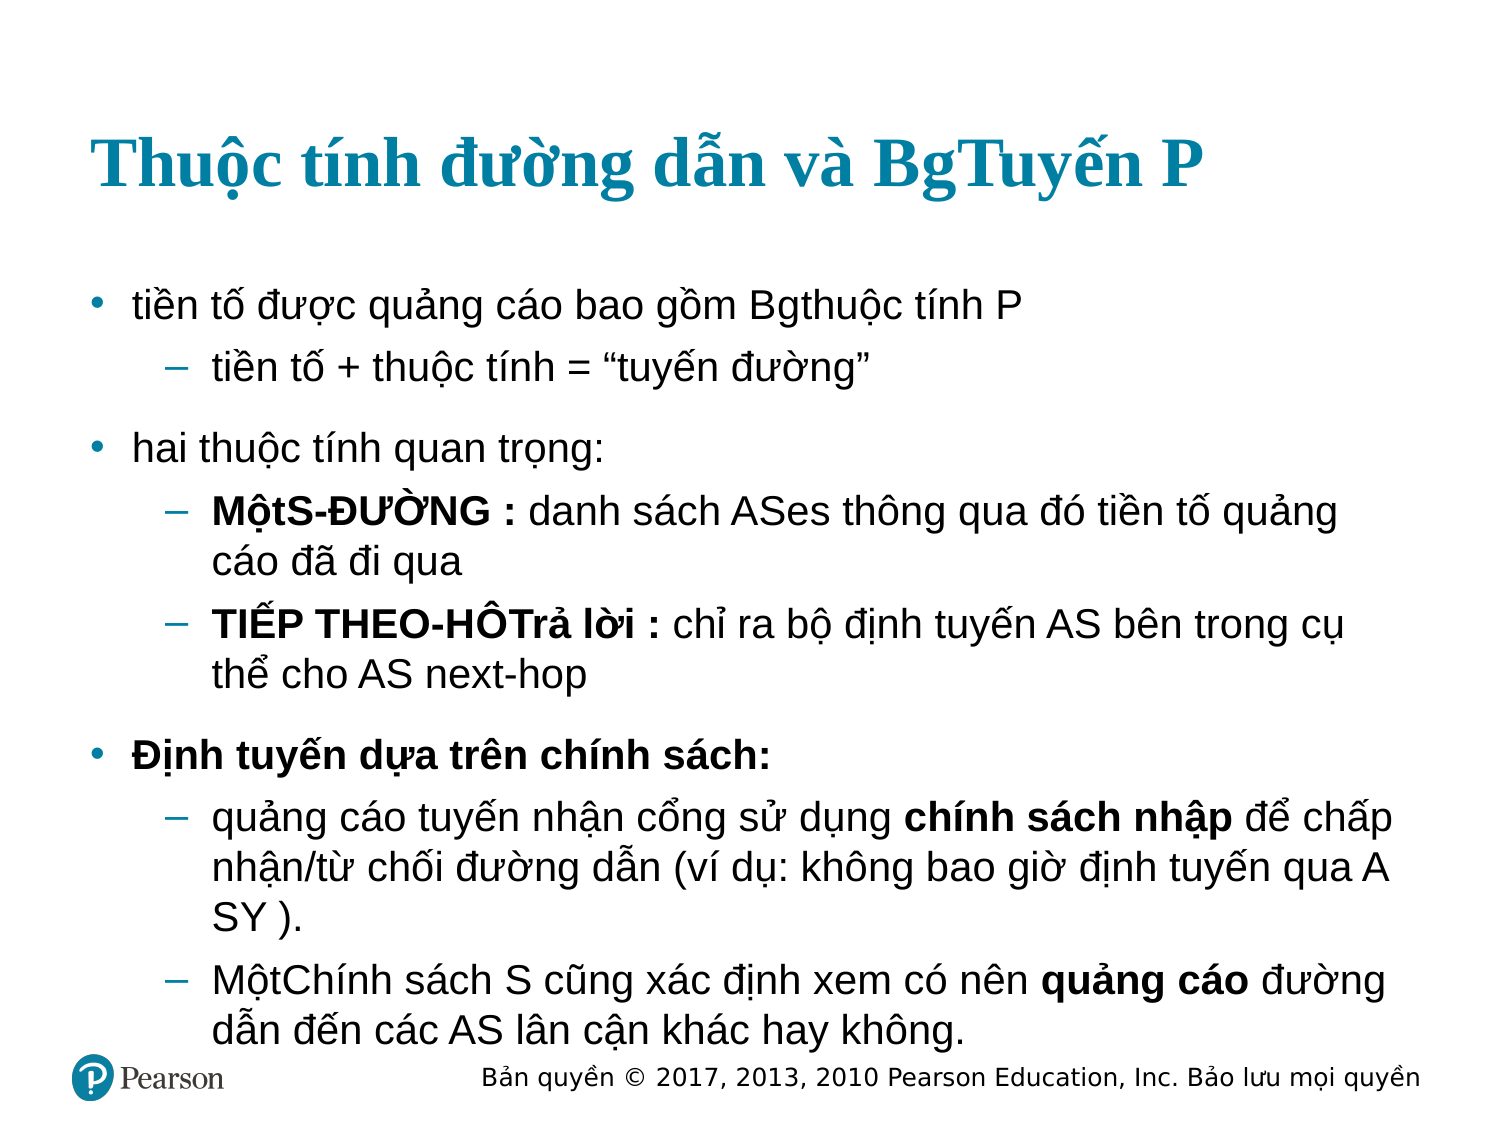

# Thuộc tính đường dẫn và B g Tuyến P
tiền tố được quảng cáo bao gồm B g thuộc tính P
tiền tố + thuộc tính = “tuyến đường”
hai thuộc tính quan trọng:
Một S-ĐƯỜNG : danh sách A Ses thông qua đó tiền tố quảng cáo đã đi qua
TIẾP THEO-H Ô Trả lời : chỉ ra bộ định tuyến AS bên trong cụ thể cho AS next-hop
Định tuyến dựa trên chính sách:
quảng cáo tuyến nhận cổng sử dụng chính sách nhập để chấp nhận/từ chối đường dẫn (ví dụ: không bao giờ định tuyến qua A S Y ).
Một Chính sách S cũng xác định xem có nên quảng cáo đường dẫn đến các AS lân cận khác hay không.